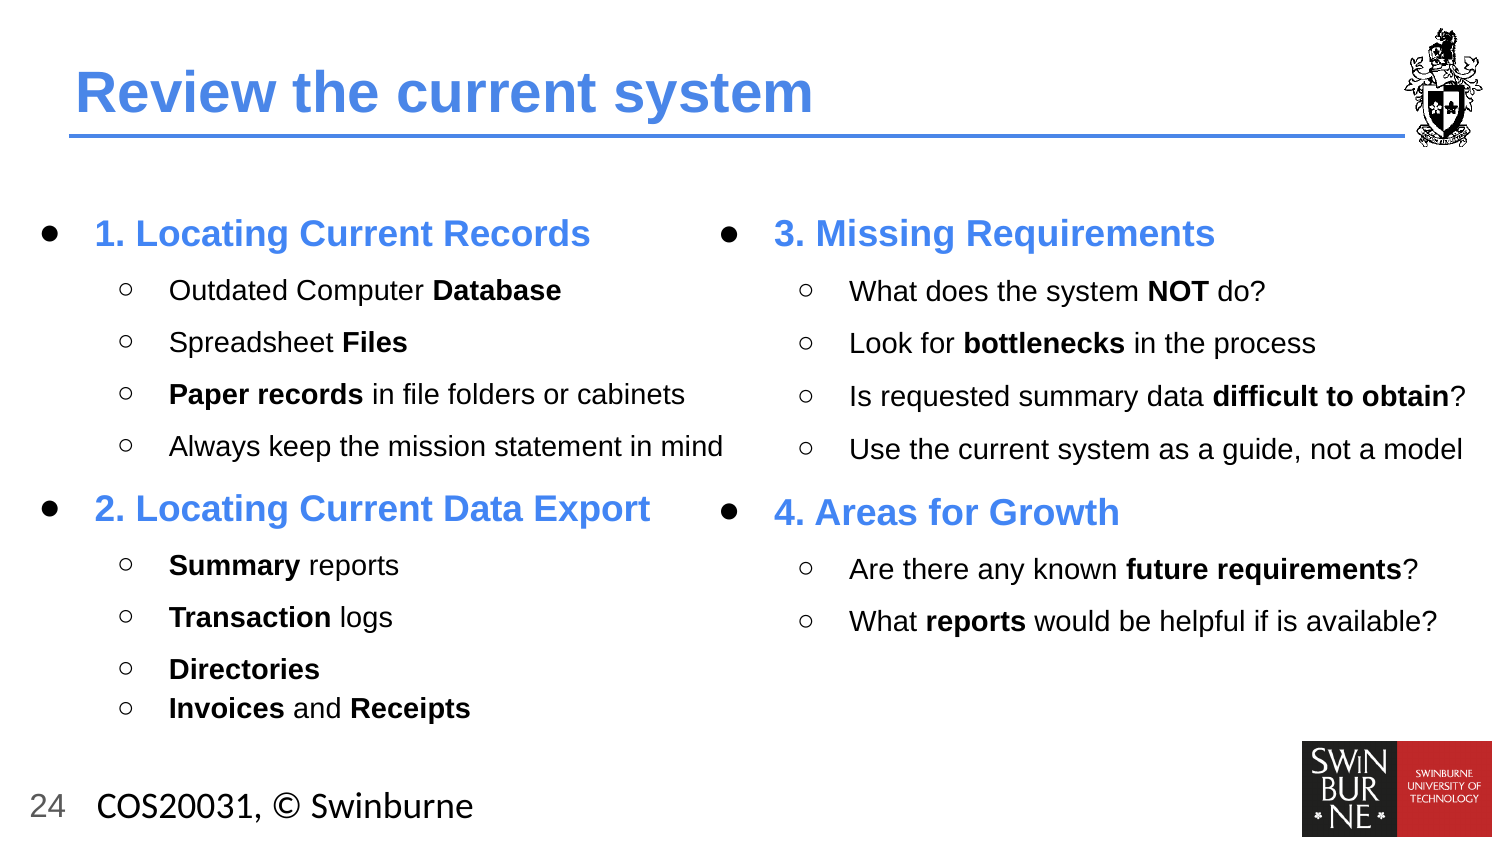

# Review the current system
1. Locating Current Records
Outdated Computer Database
Spreadsheet Files
Paper records in file folders or cabinets
Always keep the mission statement in mind
2. Locating Current Data Export
Summary reports
Transaction logs
Directories
Invoices and Receipts
3. Missing Requirements
What does the system NOT do?
Look for bottlenecks in the process
Is requested summary data difficult to obtain?
Use the current system as a guide, not a model
4. Areas for Growth
Are there any known future requirements?
What reports would be helpful if is available?
24